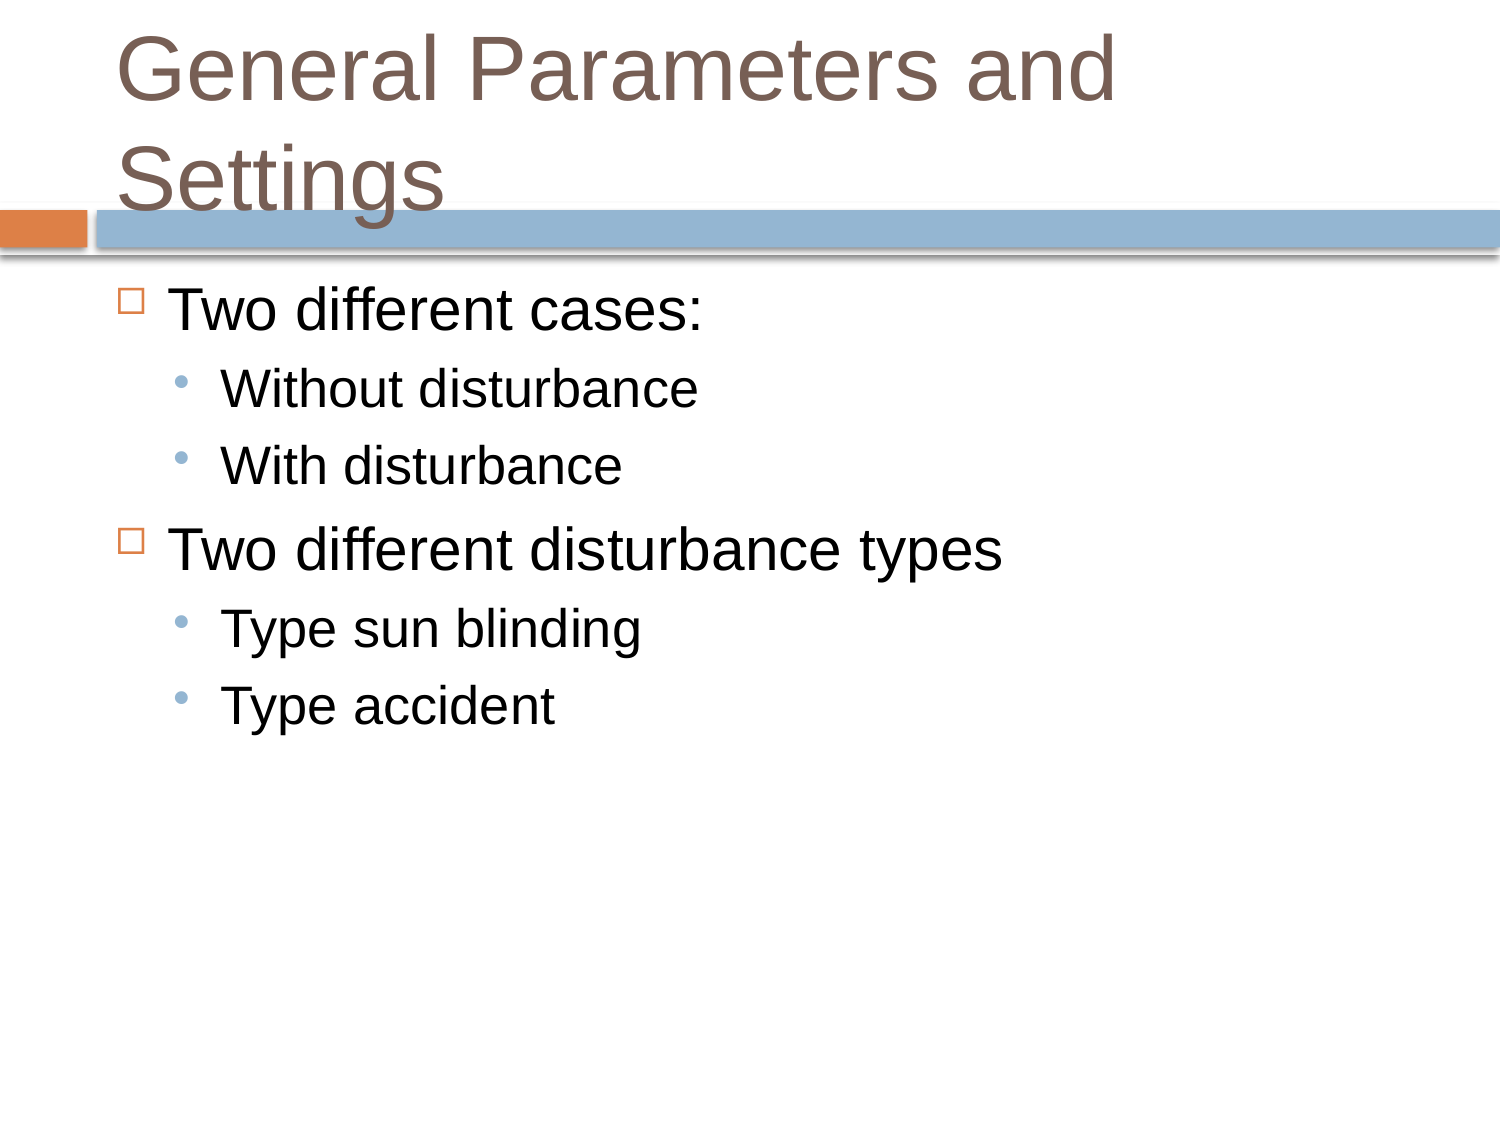

# General Parameters and Settings
Two different cases:
Without disturbance
With disturbance
Two different disturbance types
Type sun blinding
Type accident